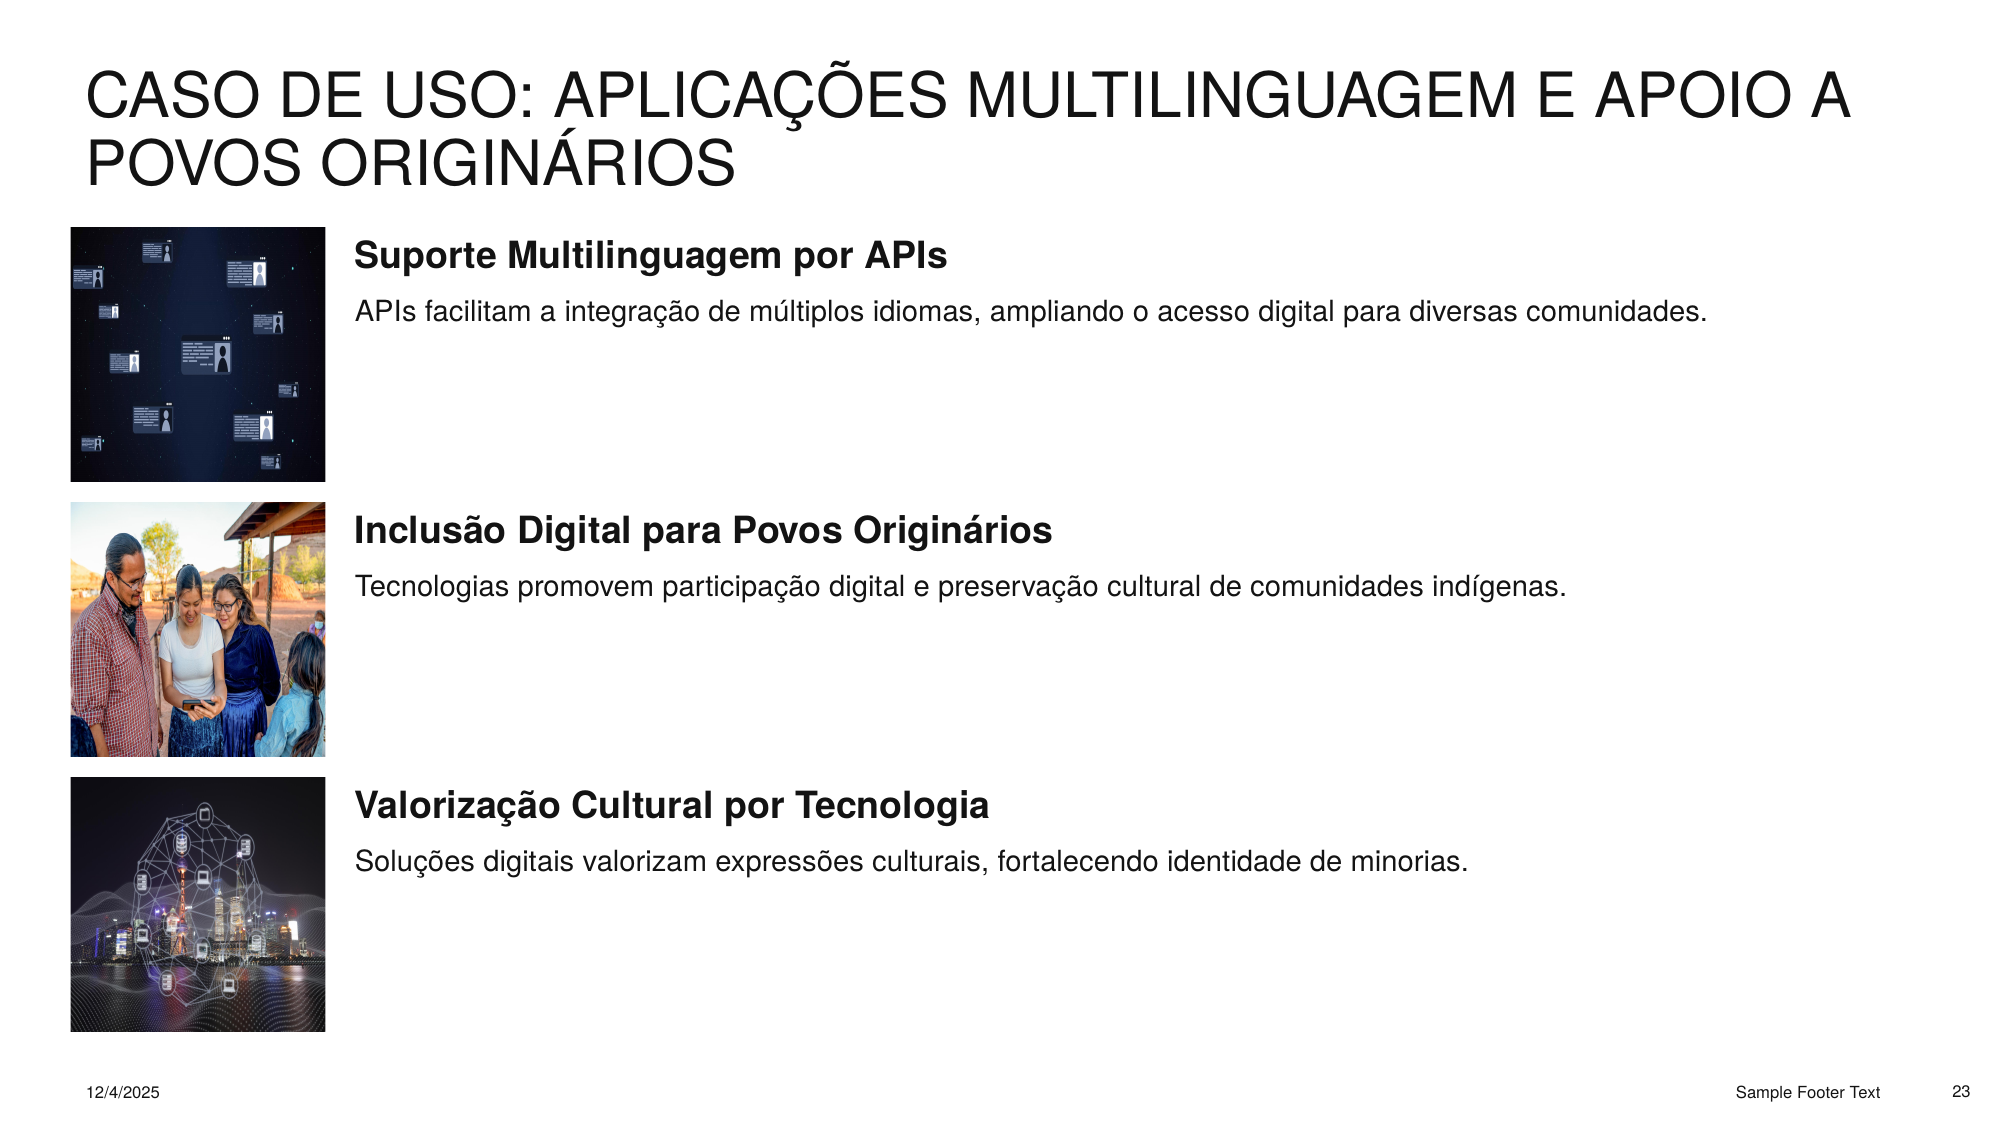

# Caso de uso: aplicações multilinguagem e apoio a povos originários
Suporte Multilinguagem por APIs
APIs facilitam a integração de múltiplos idiomas, ampliando o acesso digital para diversas comunidades.
Inclusão Digital para Povos Originários
Tecnologias promovem participação digital e preservação cultural de comunidades indígenas.
Valorização Cultural por Tecnologia
Soluções digitais valorizam expressões culturais, fortalecendo identidade de minorias.
12/4/2025
Sample Footer Text
23